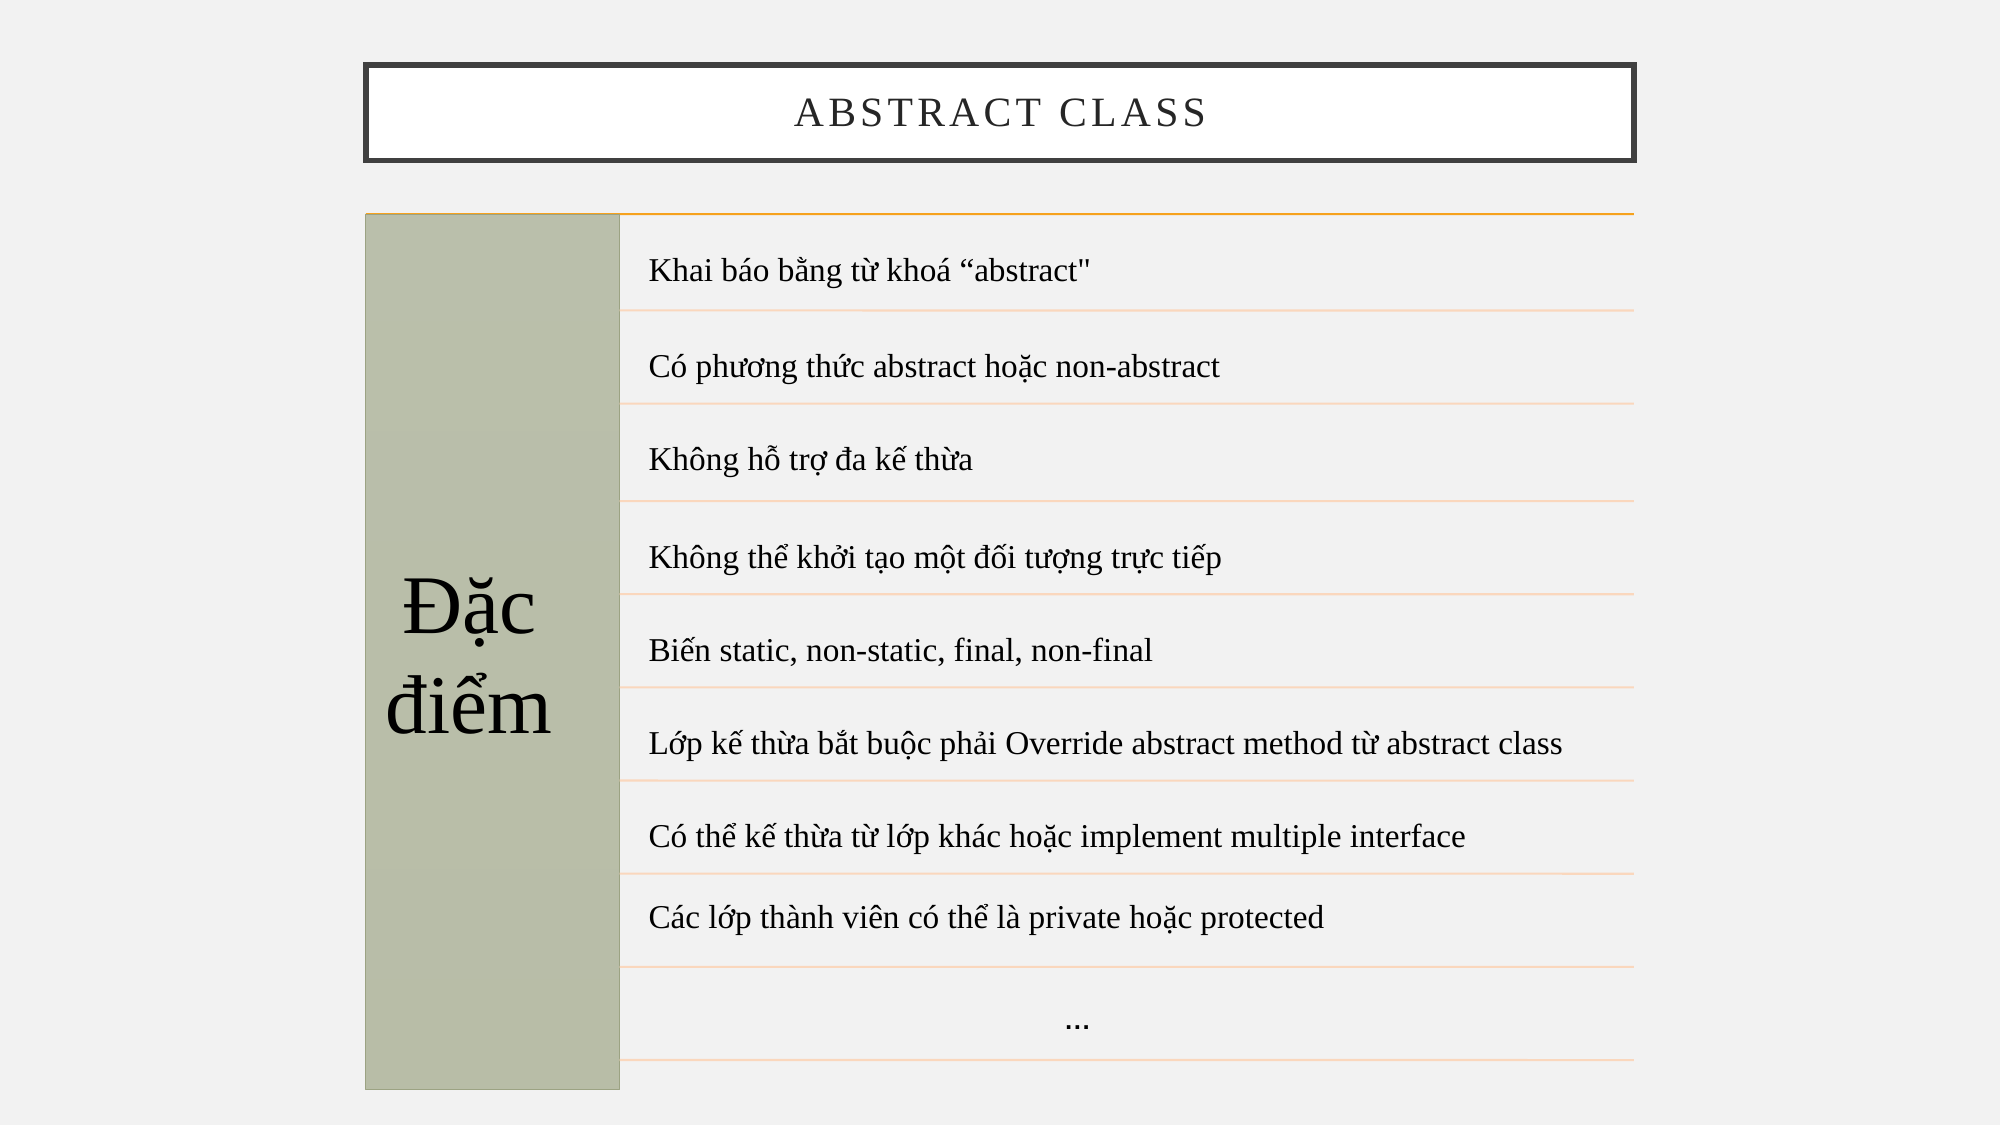

Abstract class

Khai báo bằng từ khoá “abstract"
Có phương thức abstract hoặc non-abstract
Không hỗ trợ đa kế thừa
Không thể khởi tạo một đối tượng trực tiếp
Biến static, non-static, final, non-final
Lớp kế thừa bắt buộc phải Override abstract method từ abstract class
Có thể kế thừa từ lớp khác hoặc implement multiple interface

Các lớp thành viên có thể là private hoặc protected
Đặc điểm
…